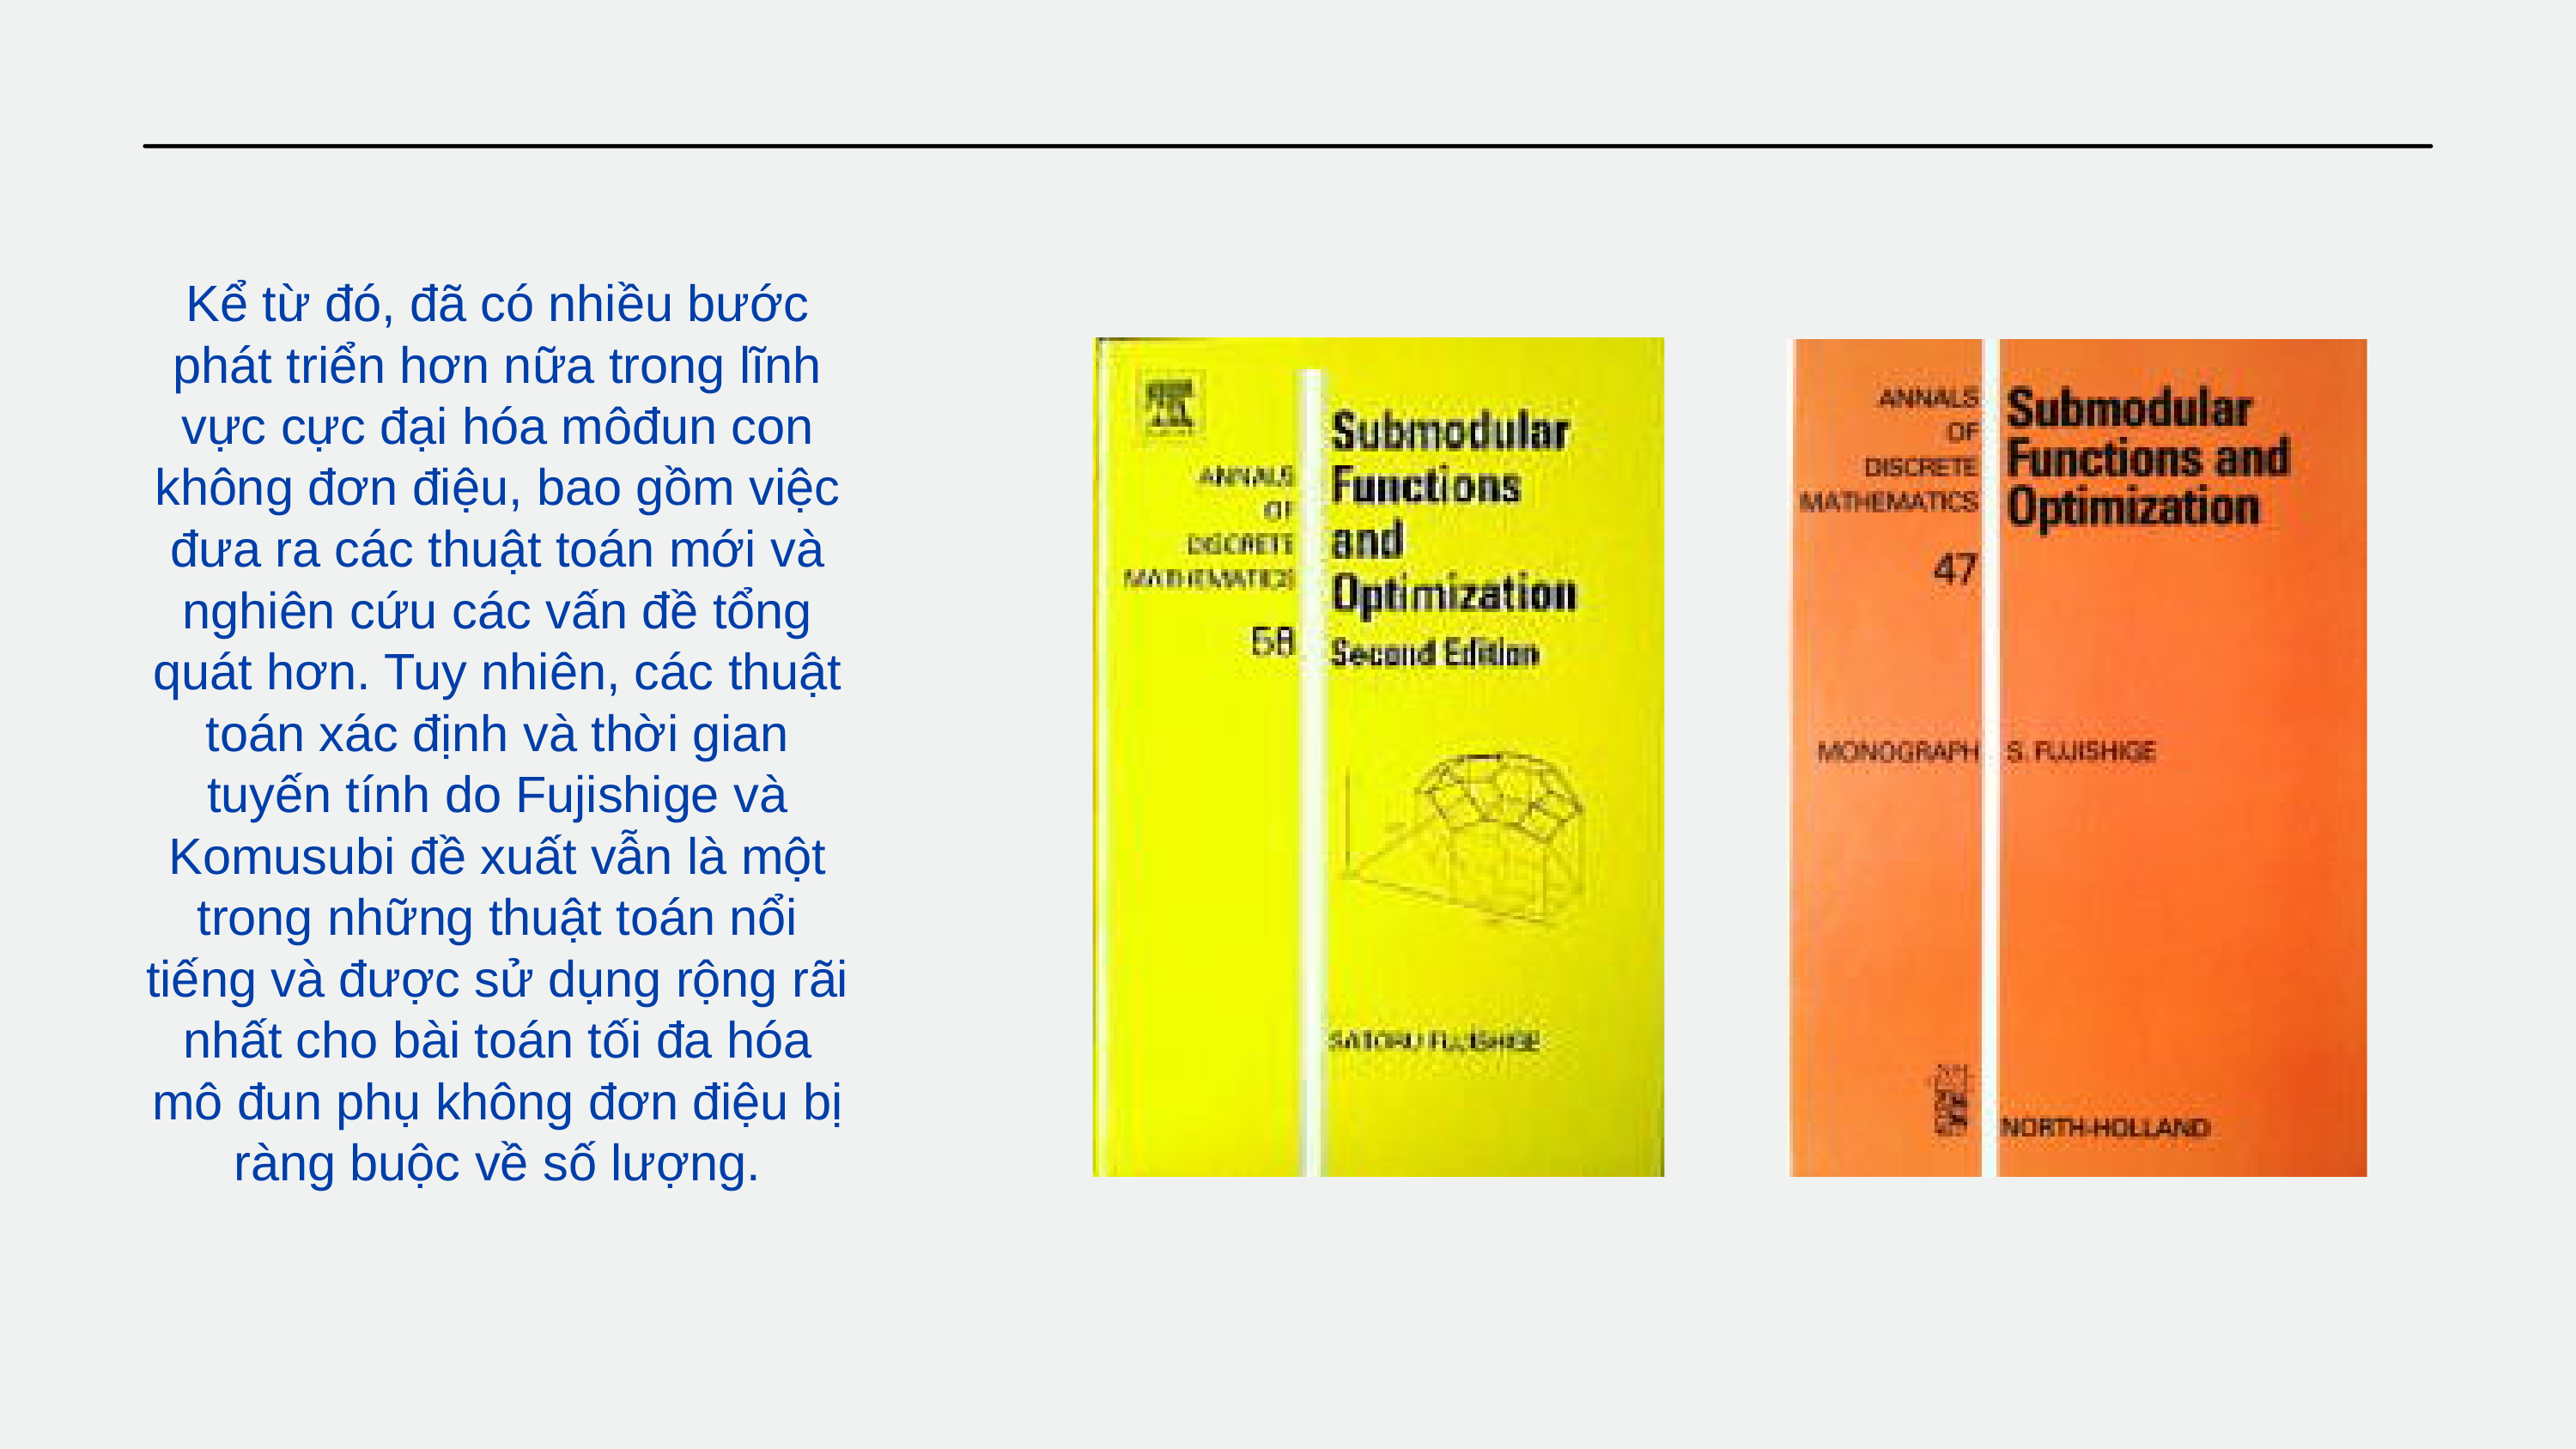

Kể từ đó, đã có nhiều bước phát triển hơn nữa trong lĩnh vực cực đại hóa môđun con không đơn điệu, bao gồm việc đưa ra các thuật toán mới và nghiên cứu các vấn đề tổng quát hơn. Tuy nhiên, các thuật toán xác định và thời gian tuyến tính do Fujishige và Komusubi đề xuất vẫn là một trong những thuật toán nổi tiếng và được sử dụng rộng rãi nhất cho bài toán tối đa hóa mô đun phụ không đơn điệu bị ràng buộc về số lượng.